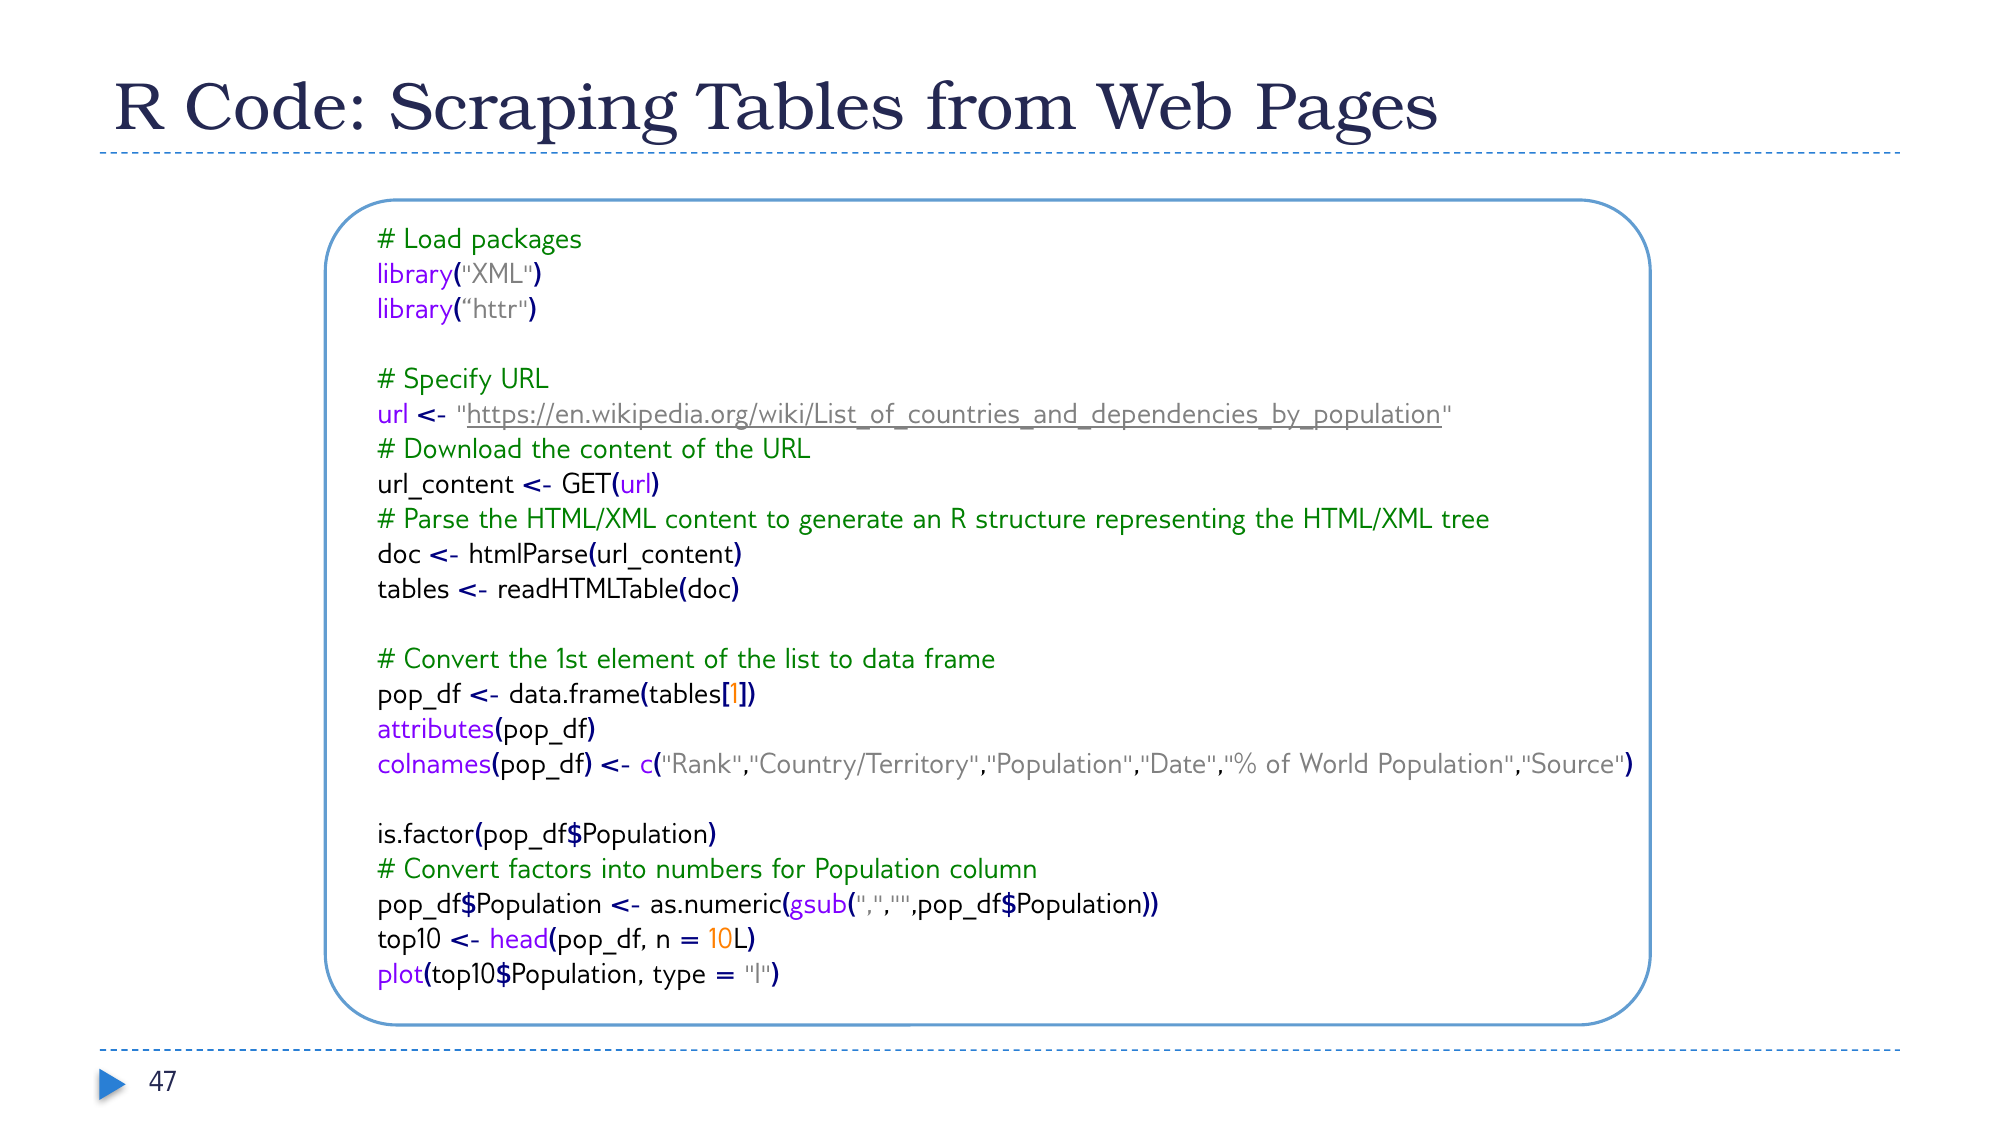

# R Code: Scraping Tables from Web Pages

# Load packages
library("XML")
library(“httr")

# Specify URL
url <- "https://en.wikipedia.org/wiki/List_of_countries_and_dependencies_by_population"
# Download the content of the URL
url_content <- GET(url)
# Parse the HTML/XML content to generate an R structure representing the HTML/XML tree
doc <- htmlParse(url_content)
tables <- readHTMLTable(doc)

# Convert the 1st element of the list to data frame
pop_df <- data.frame(tables[1])
attributes(pop_df)
colnames(pop_df) <- c("Rank","Country/Territory","Population","Date","% of World Population","Source")

is.factor(pop_df$Population)
# Convert factors into numbers for Population column
pop_df$Population <- as.numeric(gsub(",","",pop_df$Population))
top10 <- head(pop_df, n = 10L)
plot(top10$Population, type = "l")
47